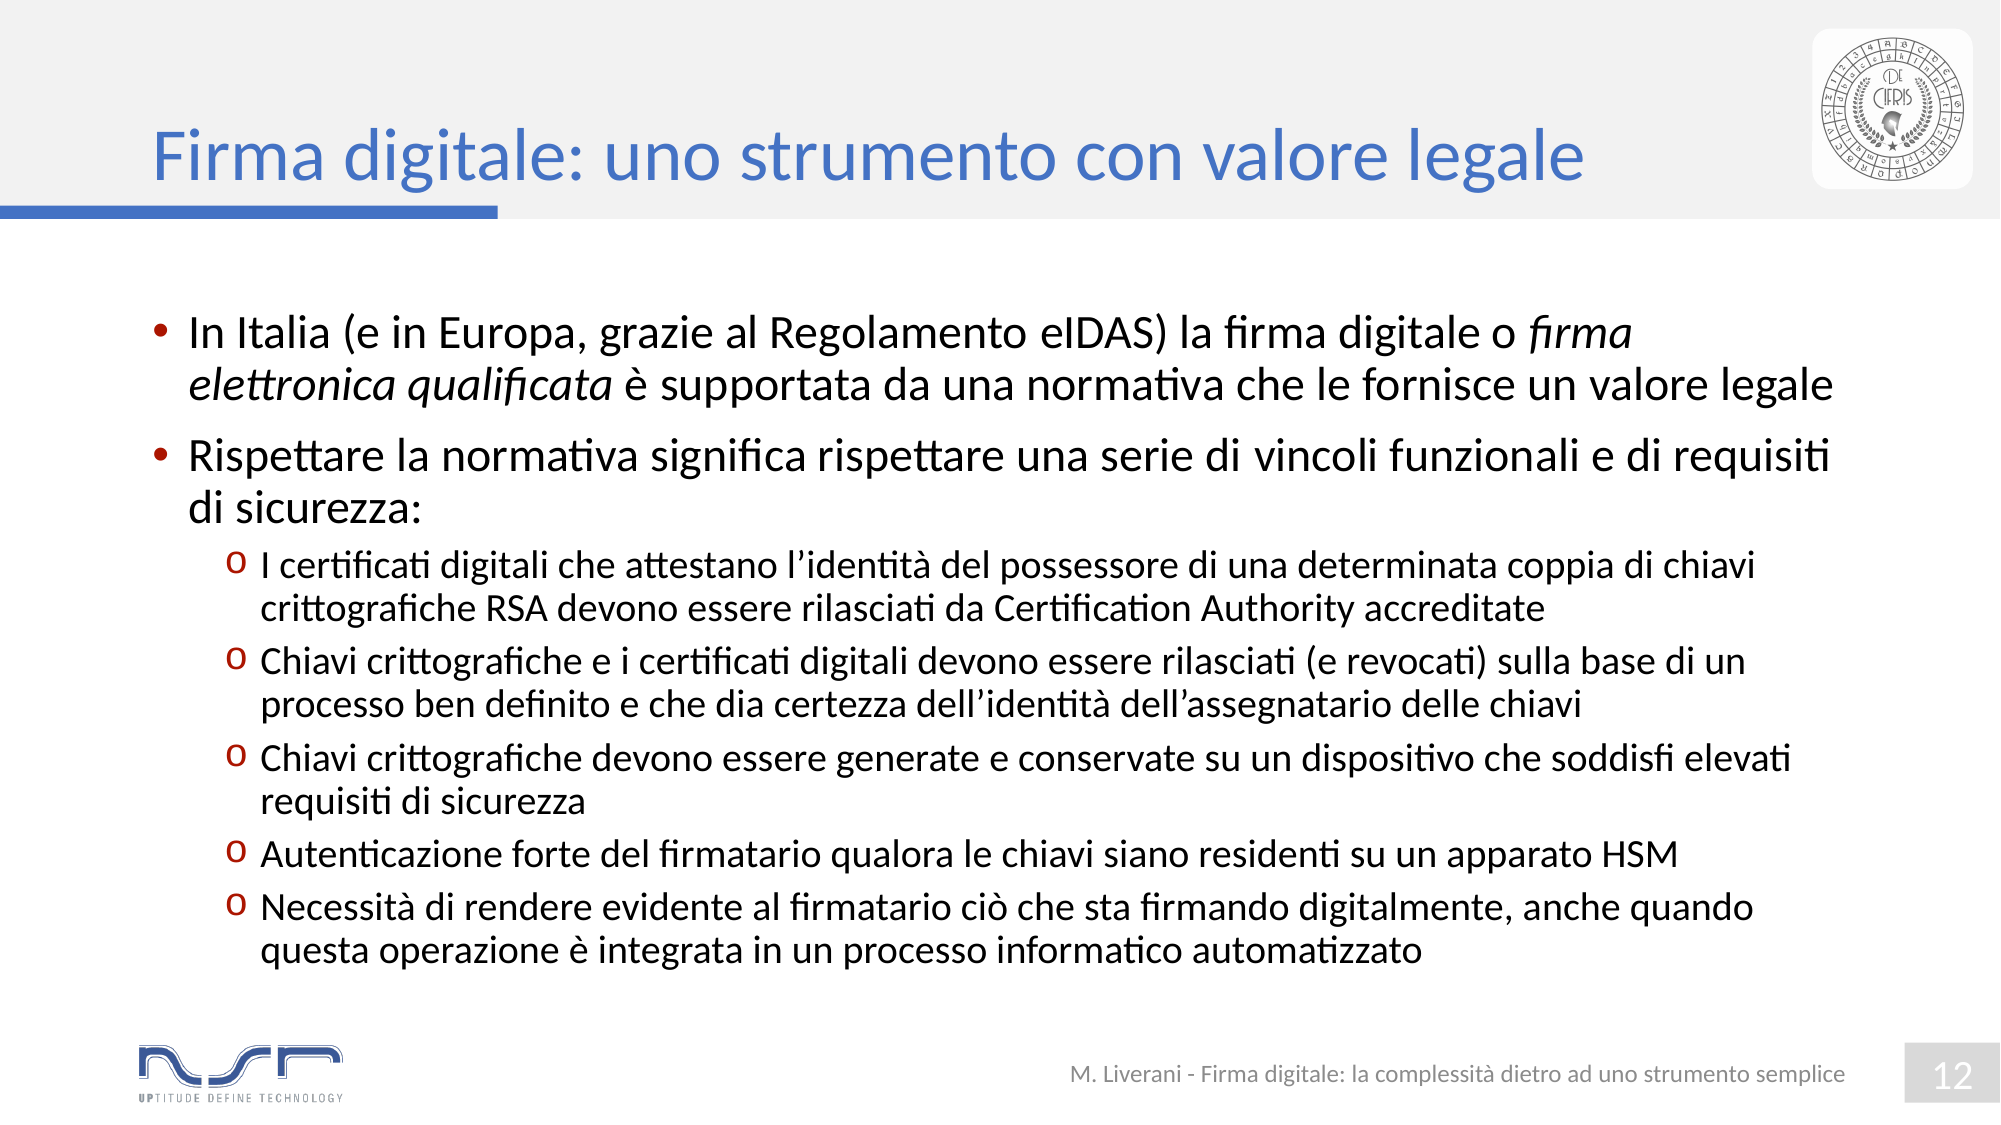

# Firma digitale: uno strumento con valore legale
In Italia (e in Europa, grazie al Regolamento eIDAS) la firma digitale o firma elettronica qualificata è supportata da una normativa che le fornisce un valore legale
Rispettare la normativa significa rispettare una serie di vincoli funzionali e di requisiti di sicurezza:
I certificati digitali che attestano l’identità del possessore di una determinata coppia di chiavi crittografiche RSA devono essere rilasciati da Certification Authority accreditate
Chiavi crittografiche e i certificati digitali devono essere rilasciati (e revocati) sulla base di un processo ben definito e che dia certezza dell’identità dell’assegnatario delle chiavi
Chiavi crittografiche devono essere generate e conservate su un dispositivo che soddisfi elevati requisiti di sicurezza
Autenticazione forte del firmatario qualora le chiavi siano residenti su un apparato HSM
Necessità di rendere evidente al firmatario ciò che sta firmando digitalmente, anche quando questa operazione è integrata in un processo informatico automatizzato
M. Liverani - Firma digitale: la complessità dietro ad uno strumento semplice
12